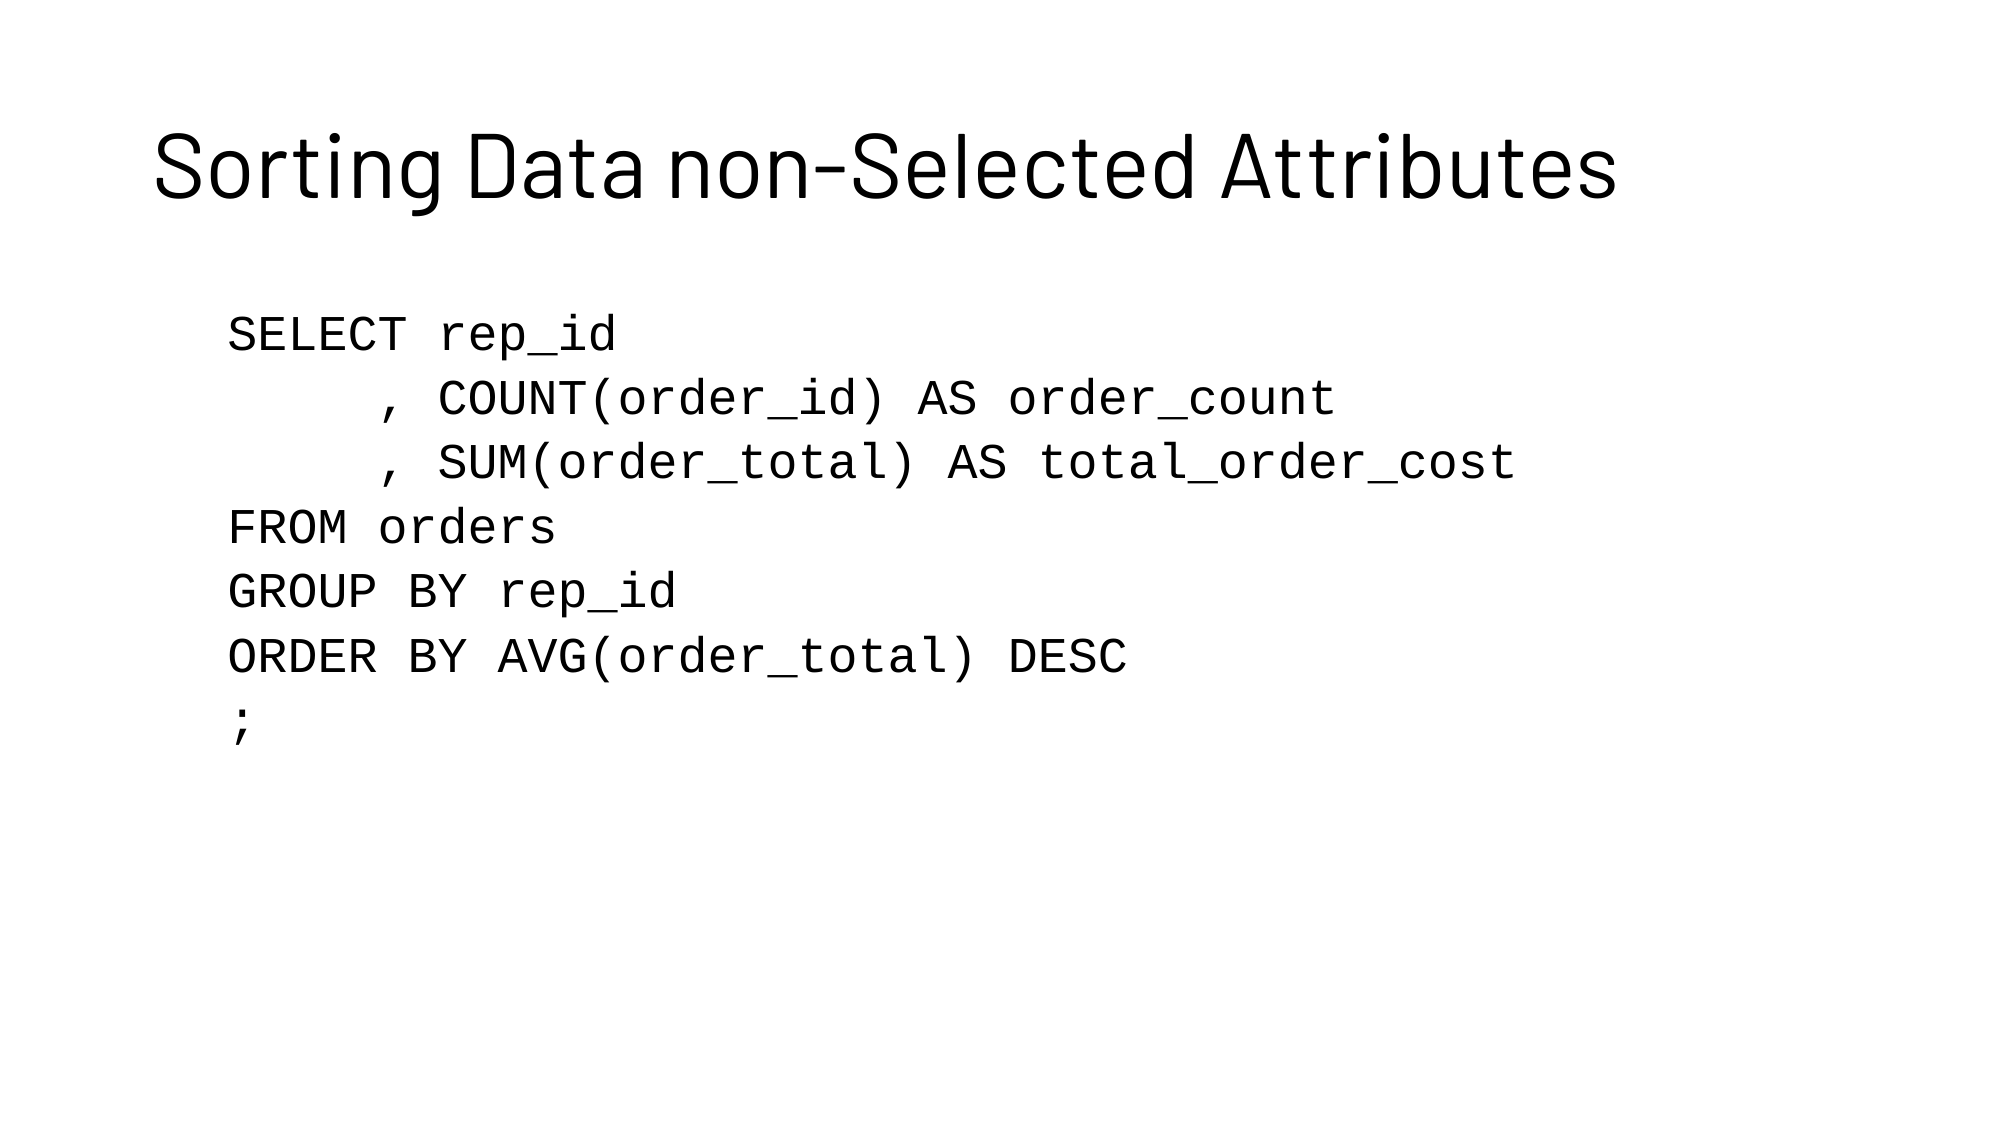

# Sorting Data non-Selected Attributes
SELECT rep_id
	, COUNT(order_id) AS order_count
	, SUM(order_total) AS total_order_cost
FROM orders
GROUP BY rep_id
ORDER BY AVG(order_total) DESC
;